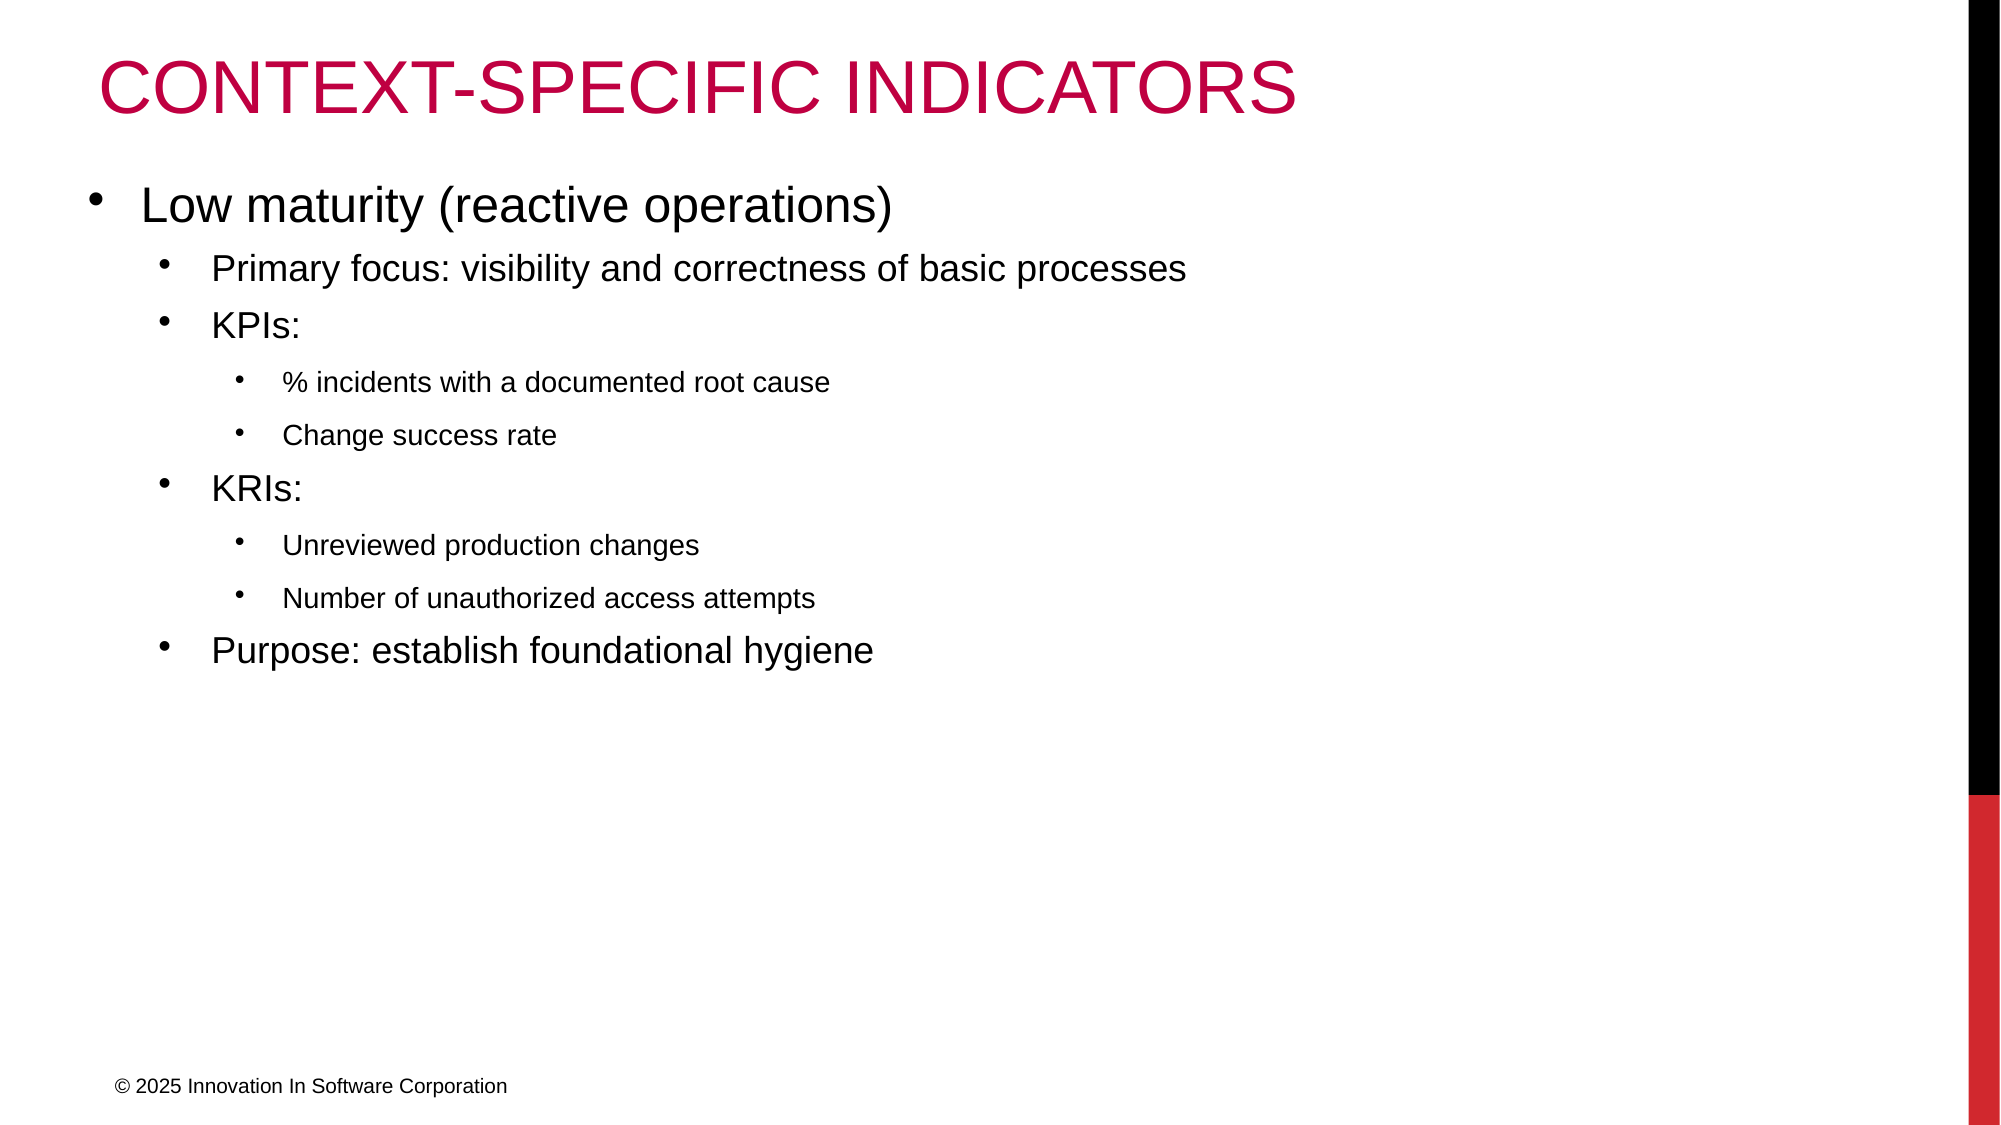

# Context-Specific Indicators
Low maturity (reactive operations)
Primary focus: visibility and correctness of basic processes
KPIs:
% incidents with a documented root cause
Change success rate
KRIs:
Unreviewed production changes
Number of unauthorized access attempts
Purpose: establish foundational hygiene
© 2025 Innovation In Software Corporation